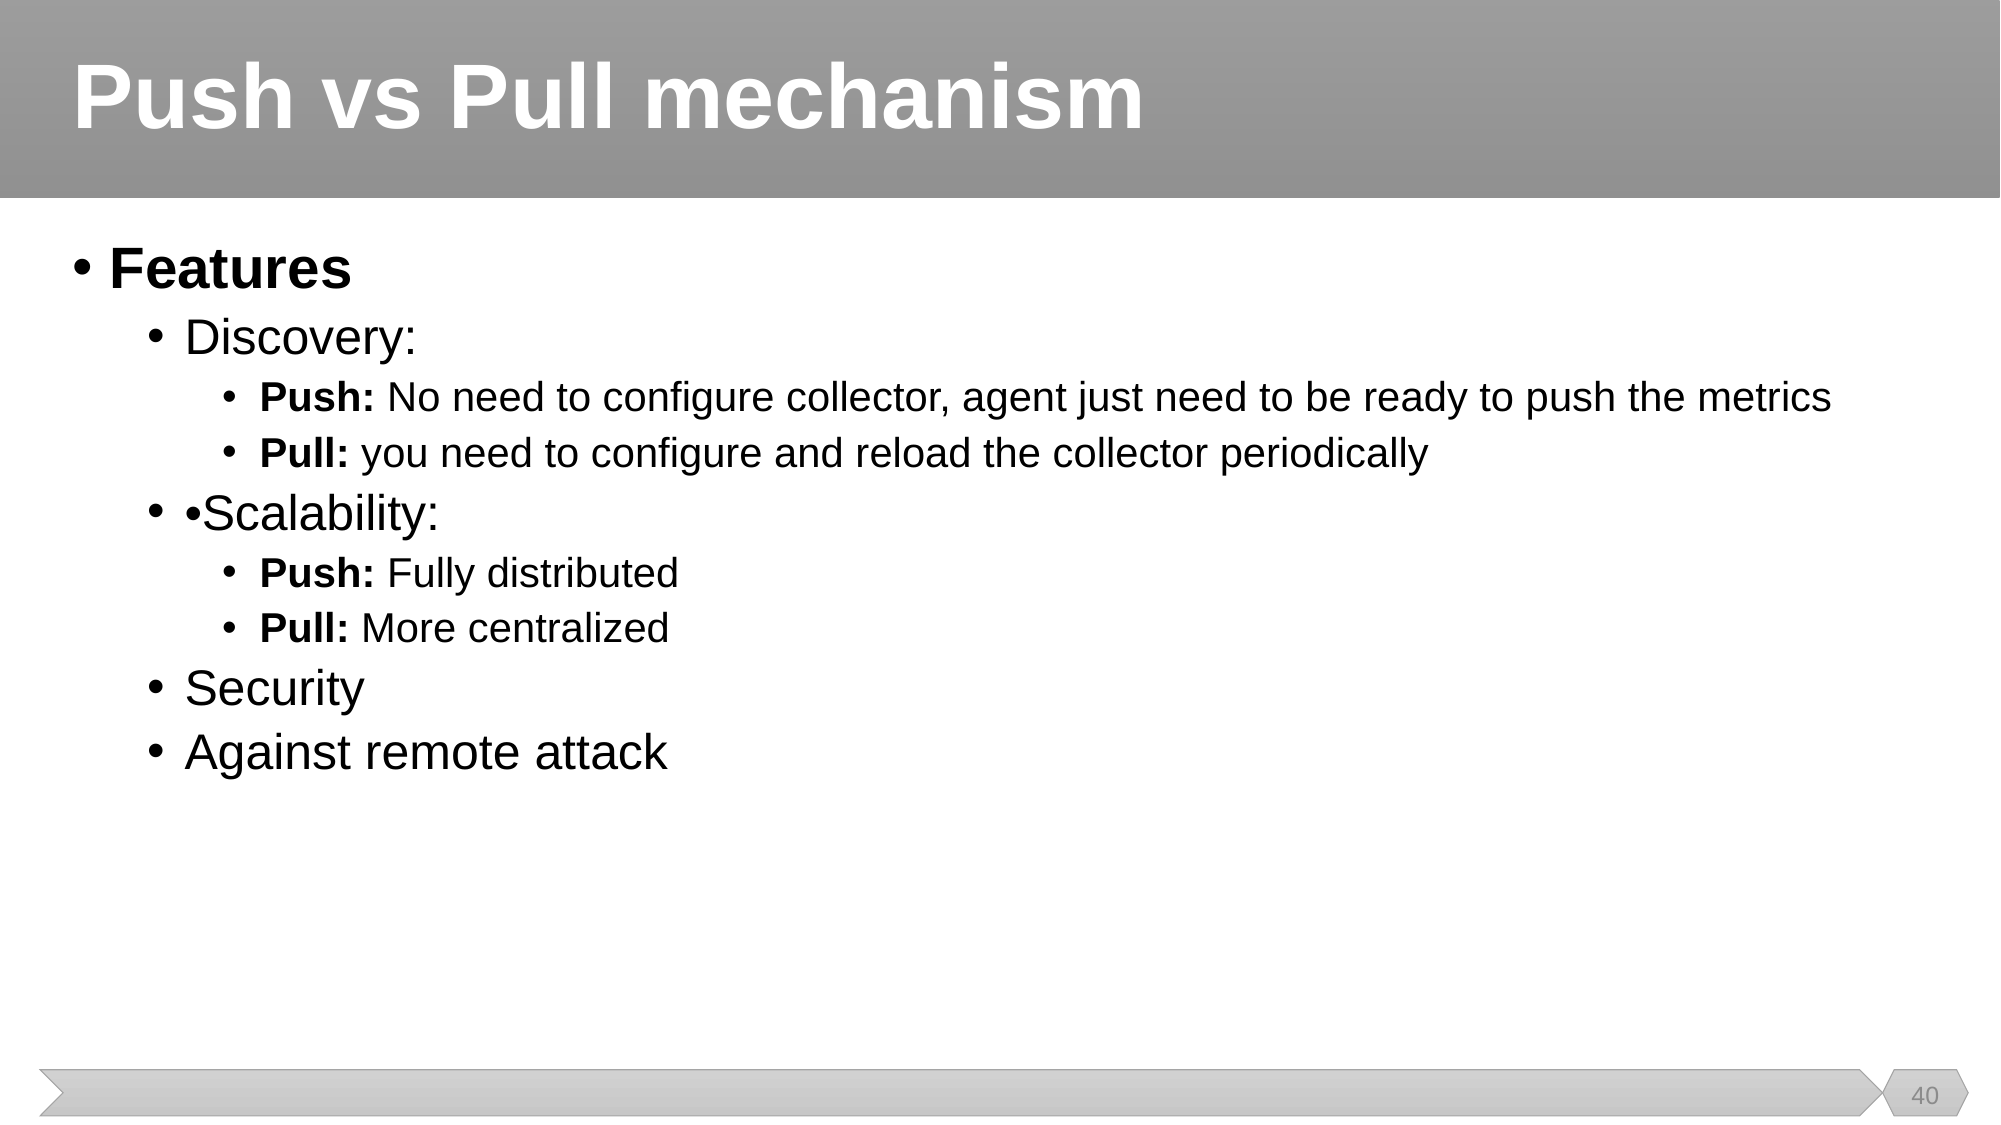

# Push vs Pull mechanism
Features
Discovery:
Push: No need to configure collector, agent just need to be ready to push the metrics
Pull: you need to configure and reload the collector periodically
•Scalability:
Push: Fully distributed
Pull: More centralized
Security
Against remote attack

40